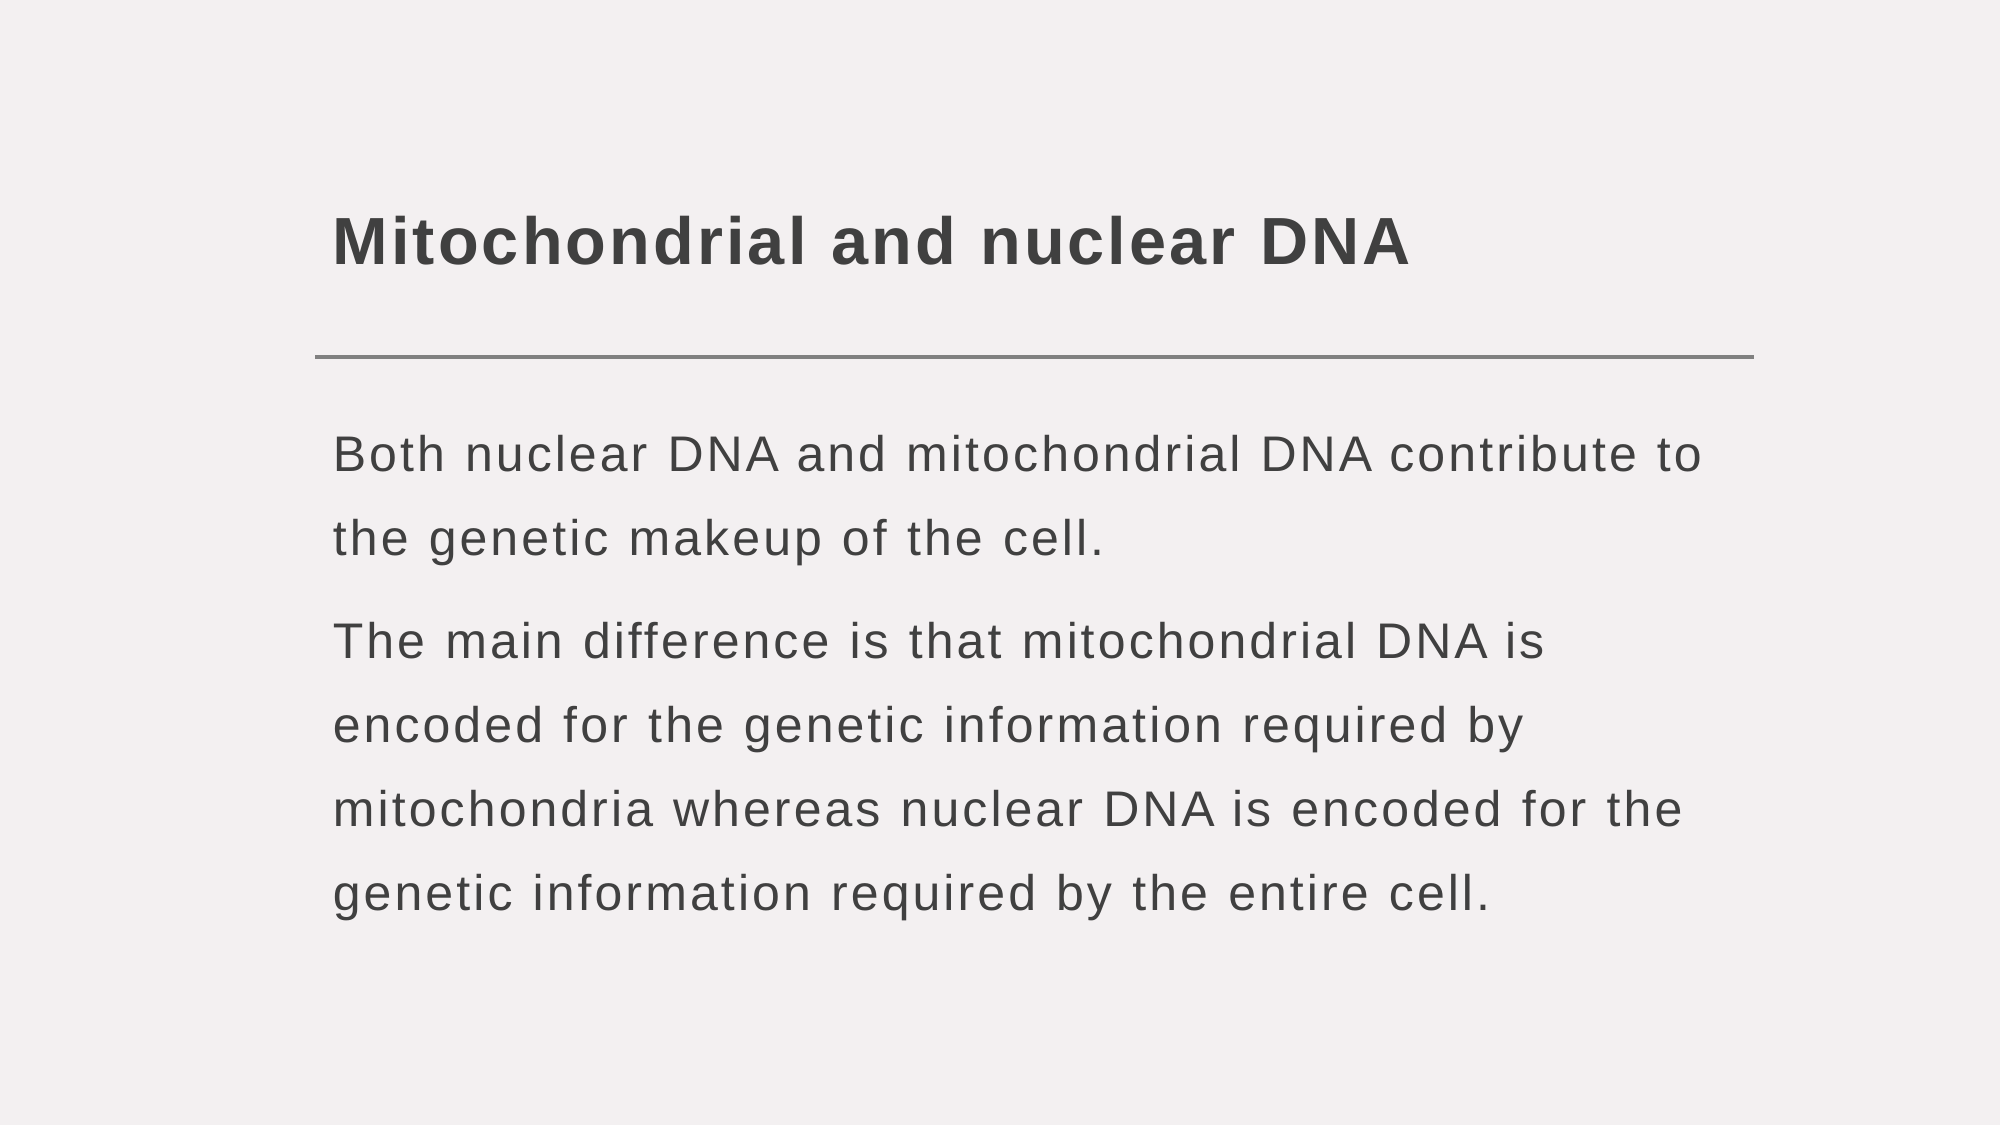

# Mitochondrial and nuclear DNA
Both nuclear DNA and mitochondrial DNA contribute to the genetic makeup of the cell.
The main difference is that mitochondrial DNA is encoded for the genetic information required by mitochondria whereas nuclear DNA is encoded for the genetic information required by the entire cell.